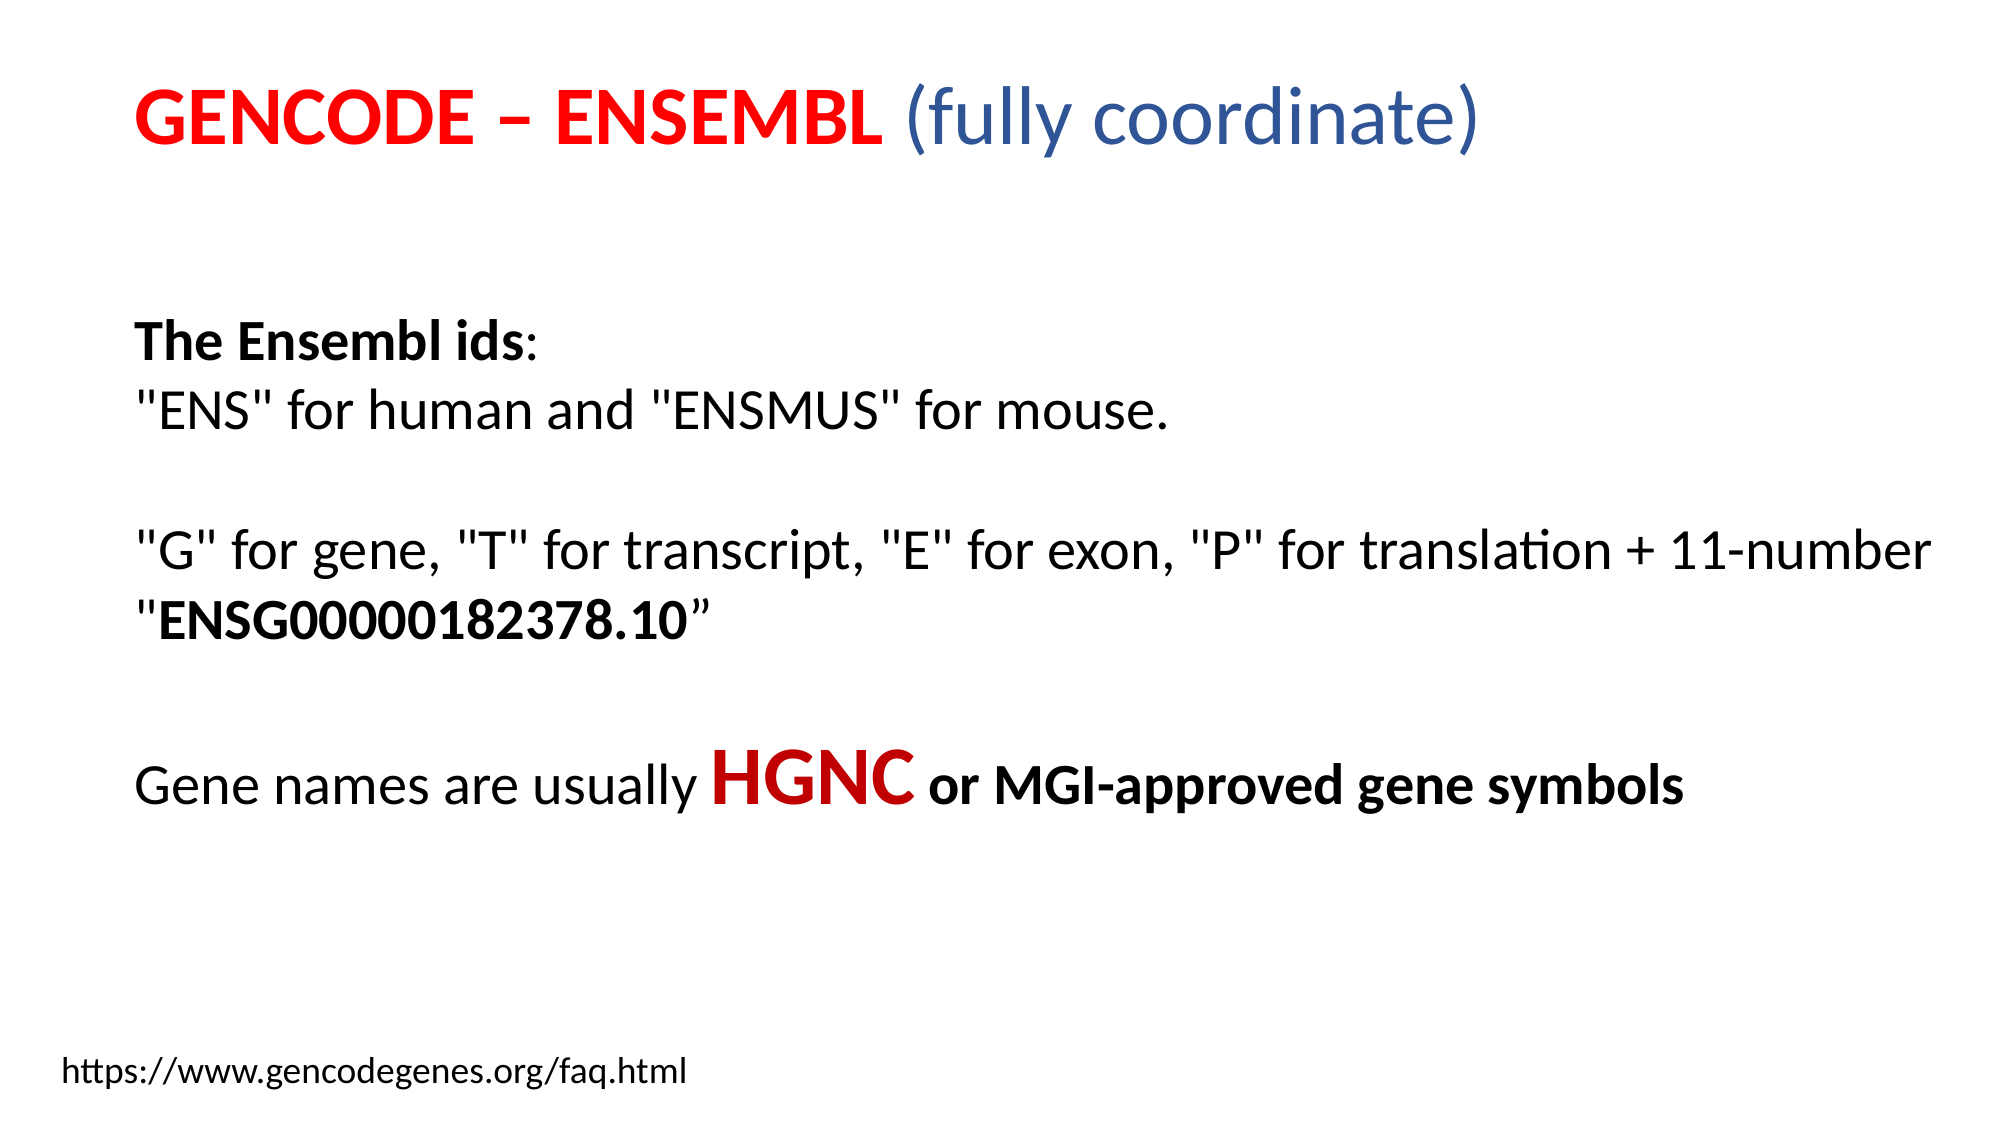

GENCODE – ENSEMBL (fully coordinate)

The Ensembl ids:
"ENS" for human and "ENSMUS" for mouse.

"G" for gene, "T" for transcript, "E" for exon, "P" for translation + 11-number
"ENSG00000182378.10”

Gene names are usually HGNC or MGI-approved gene symbols

https://www.gencodegenes.org/faq.html